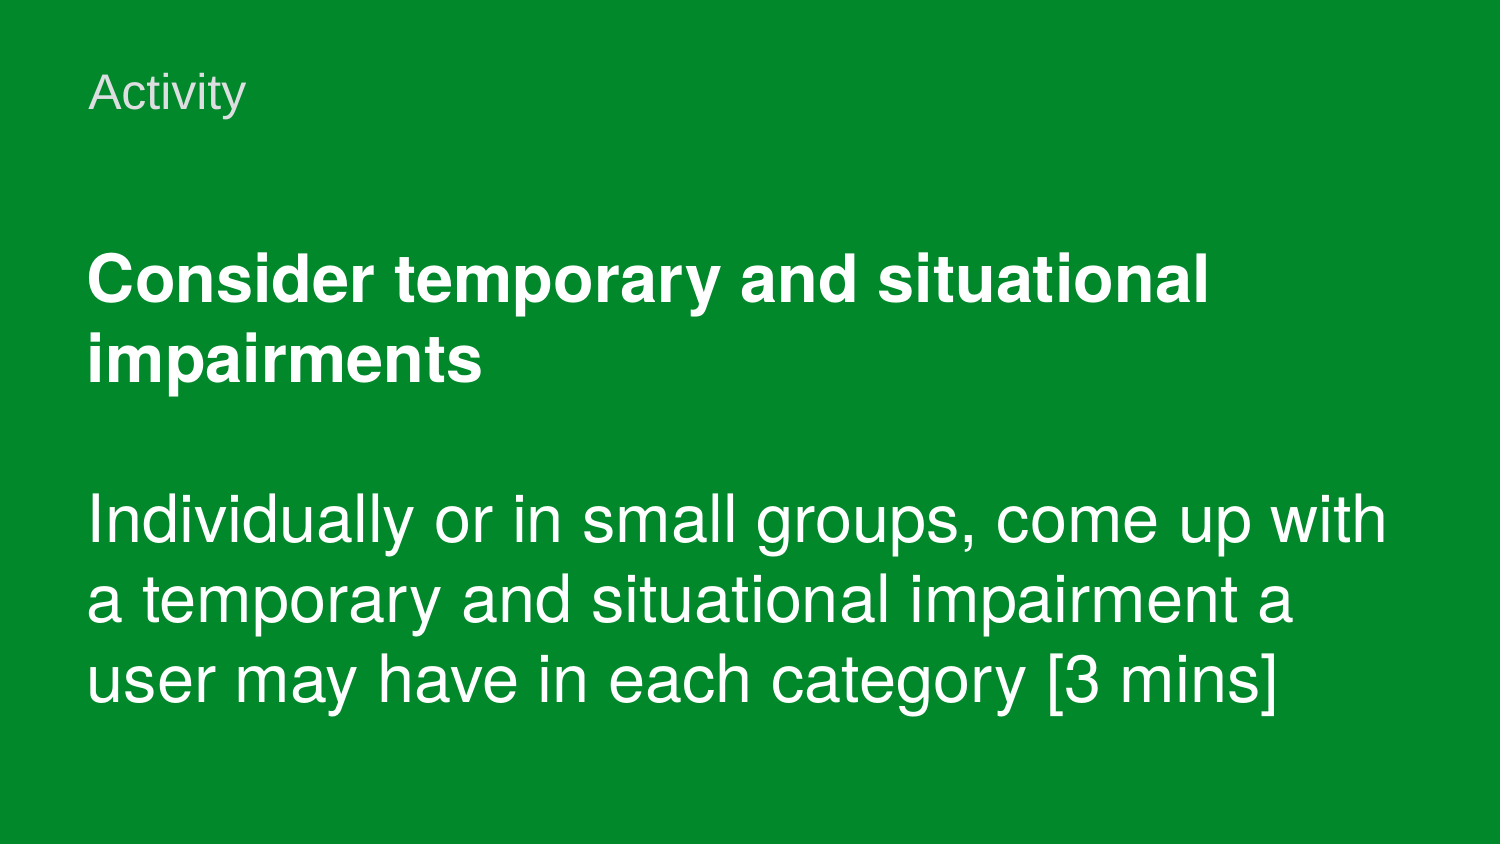

Activity
Consider temporary and situational impairments

Individually or in small groups, come up with a temporary and situational impairment a user may have in each category [3 mins]